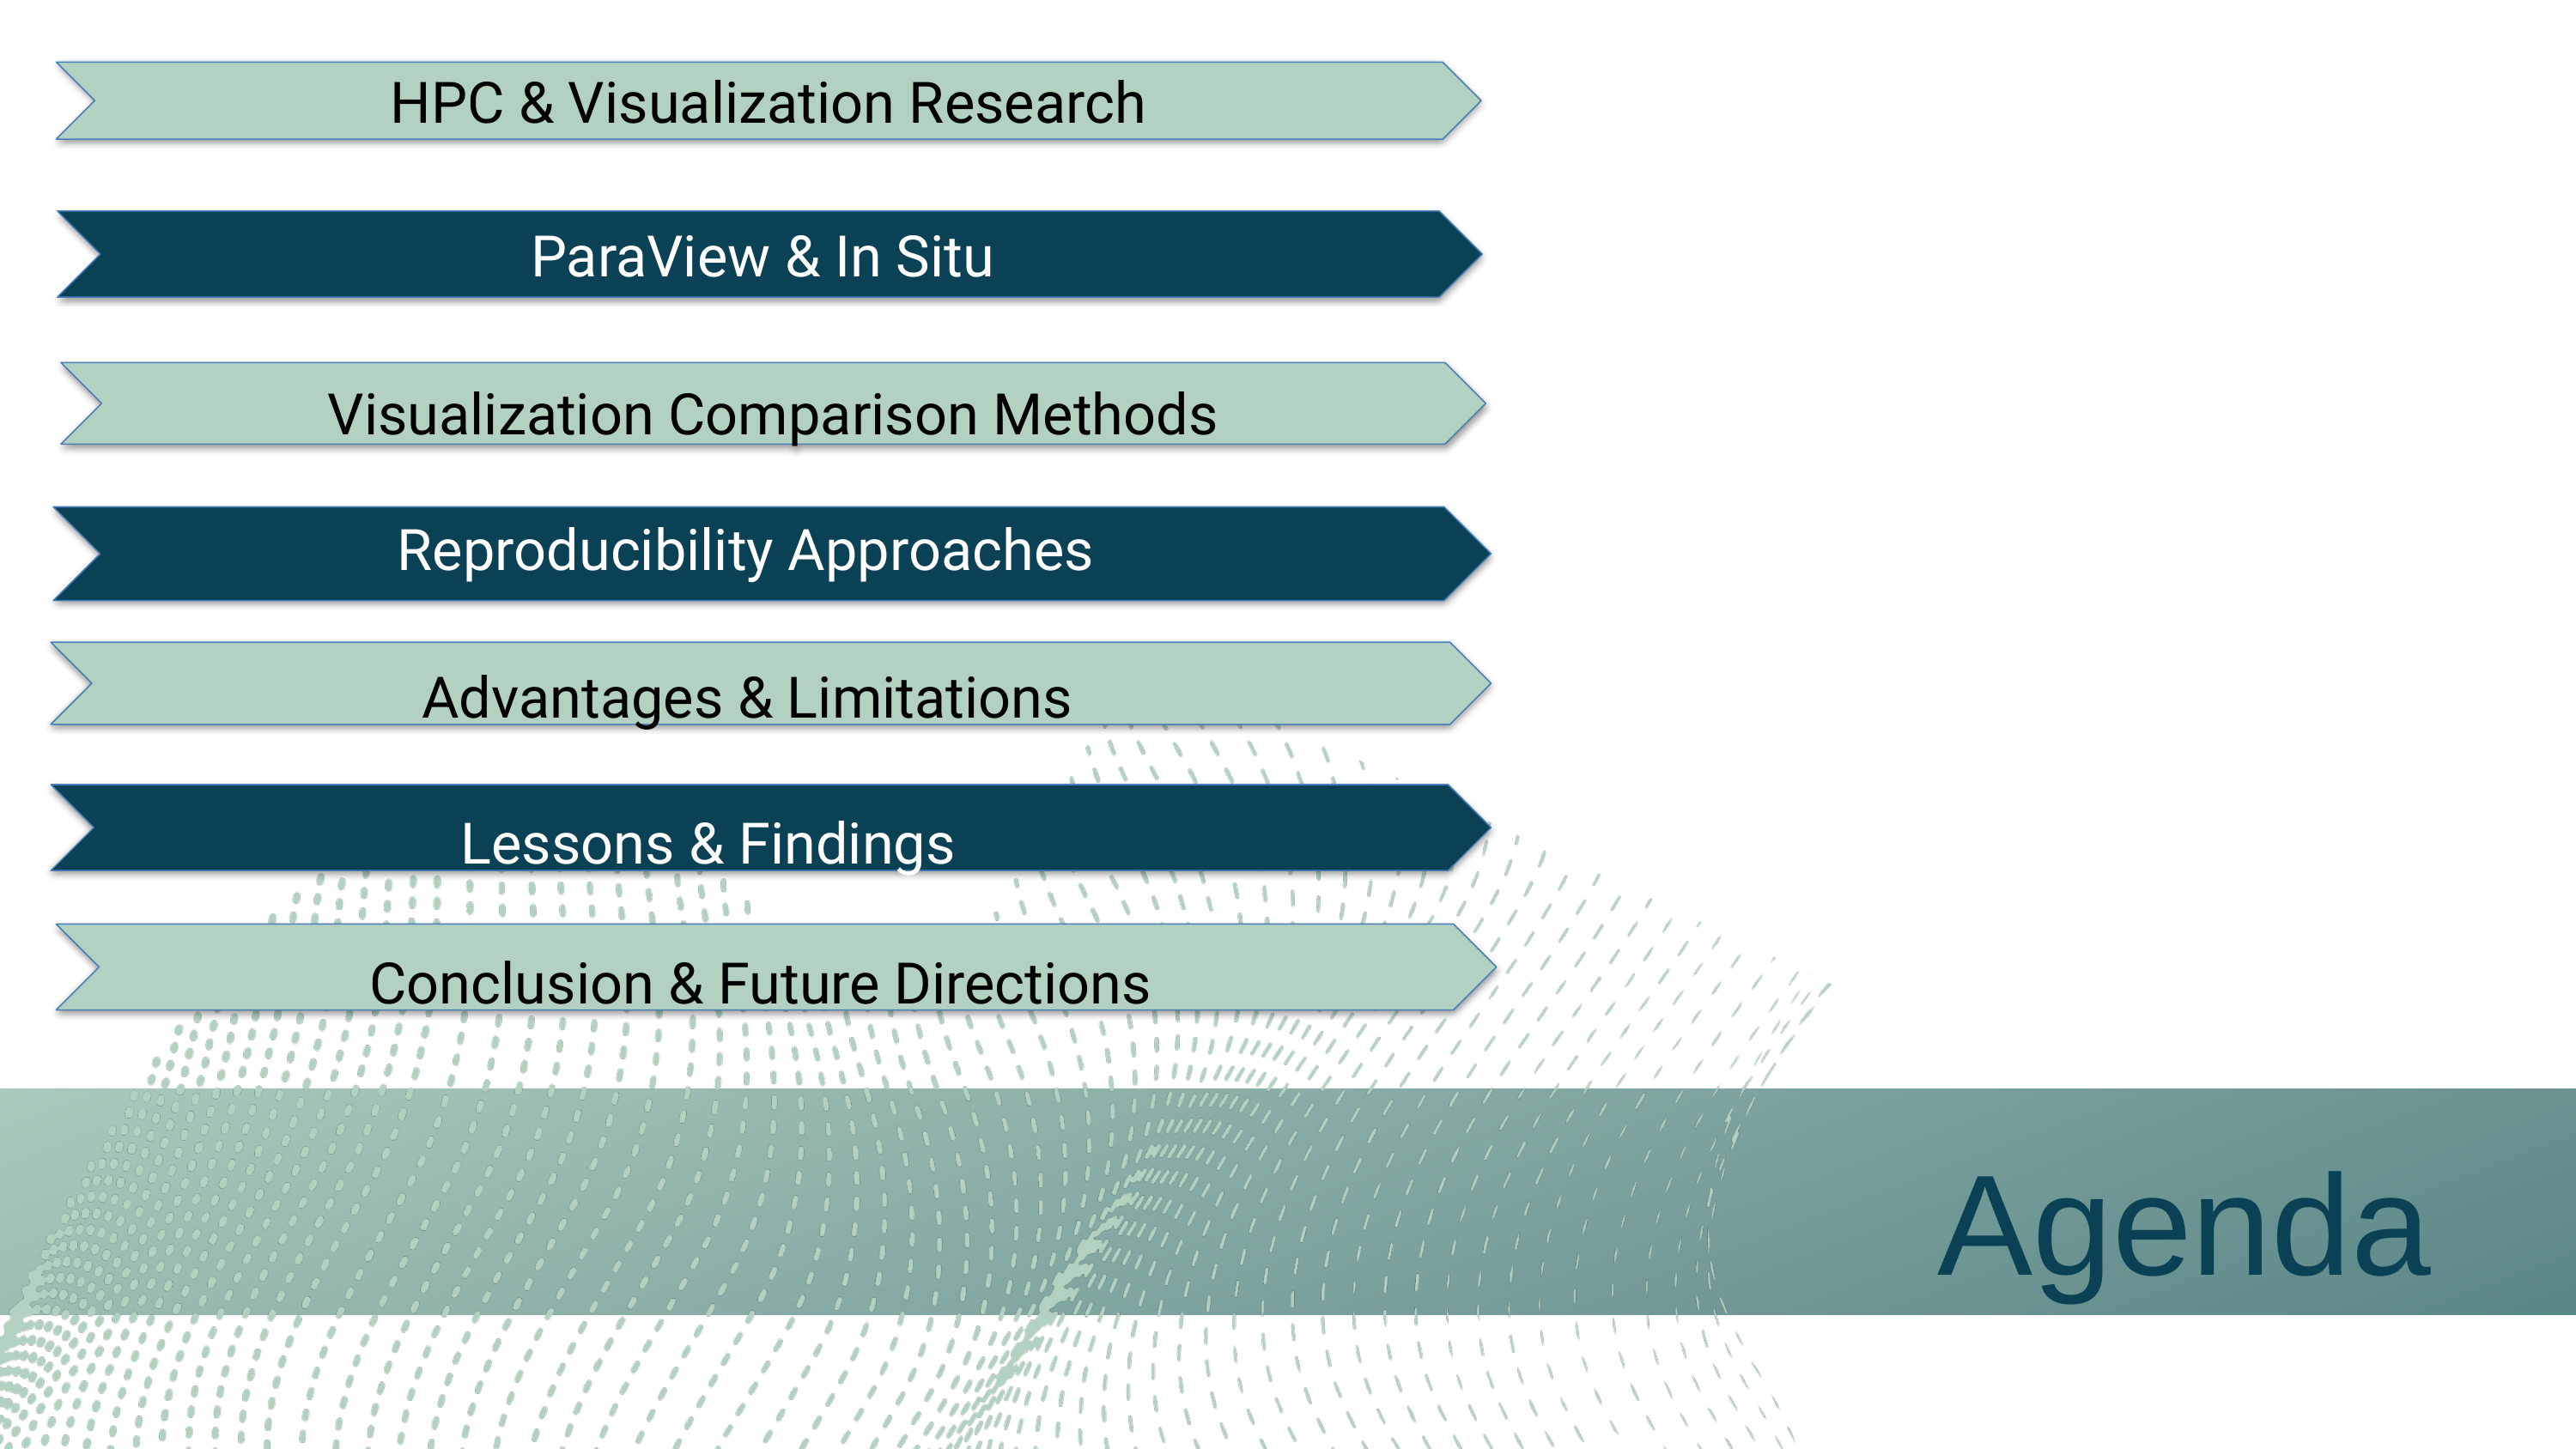

HPC and Real-Time Visualization

HPC & Visualization Research

ParaView & In Situ

Visualization Comparison Methods

Reproducibility Approaches

Advantages & Limitations

Lessons & Findings

Conclusion & Future Directions

Agenda